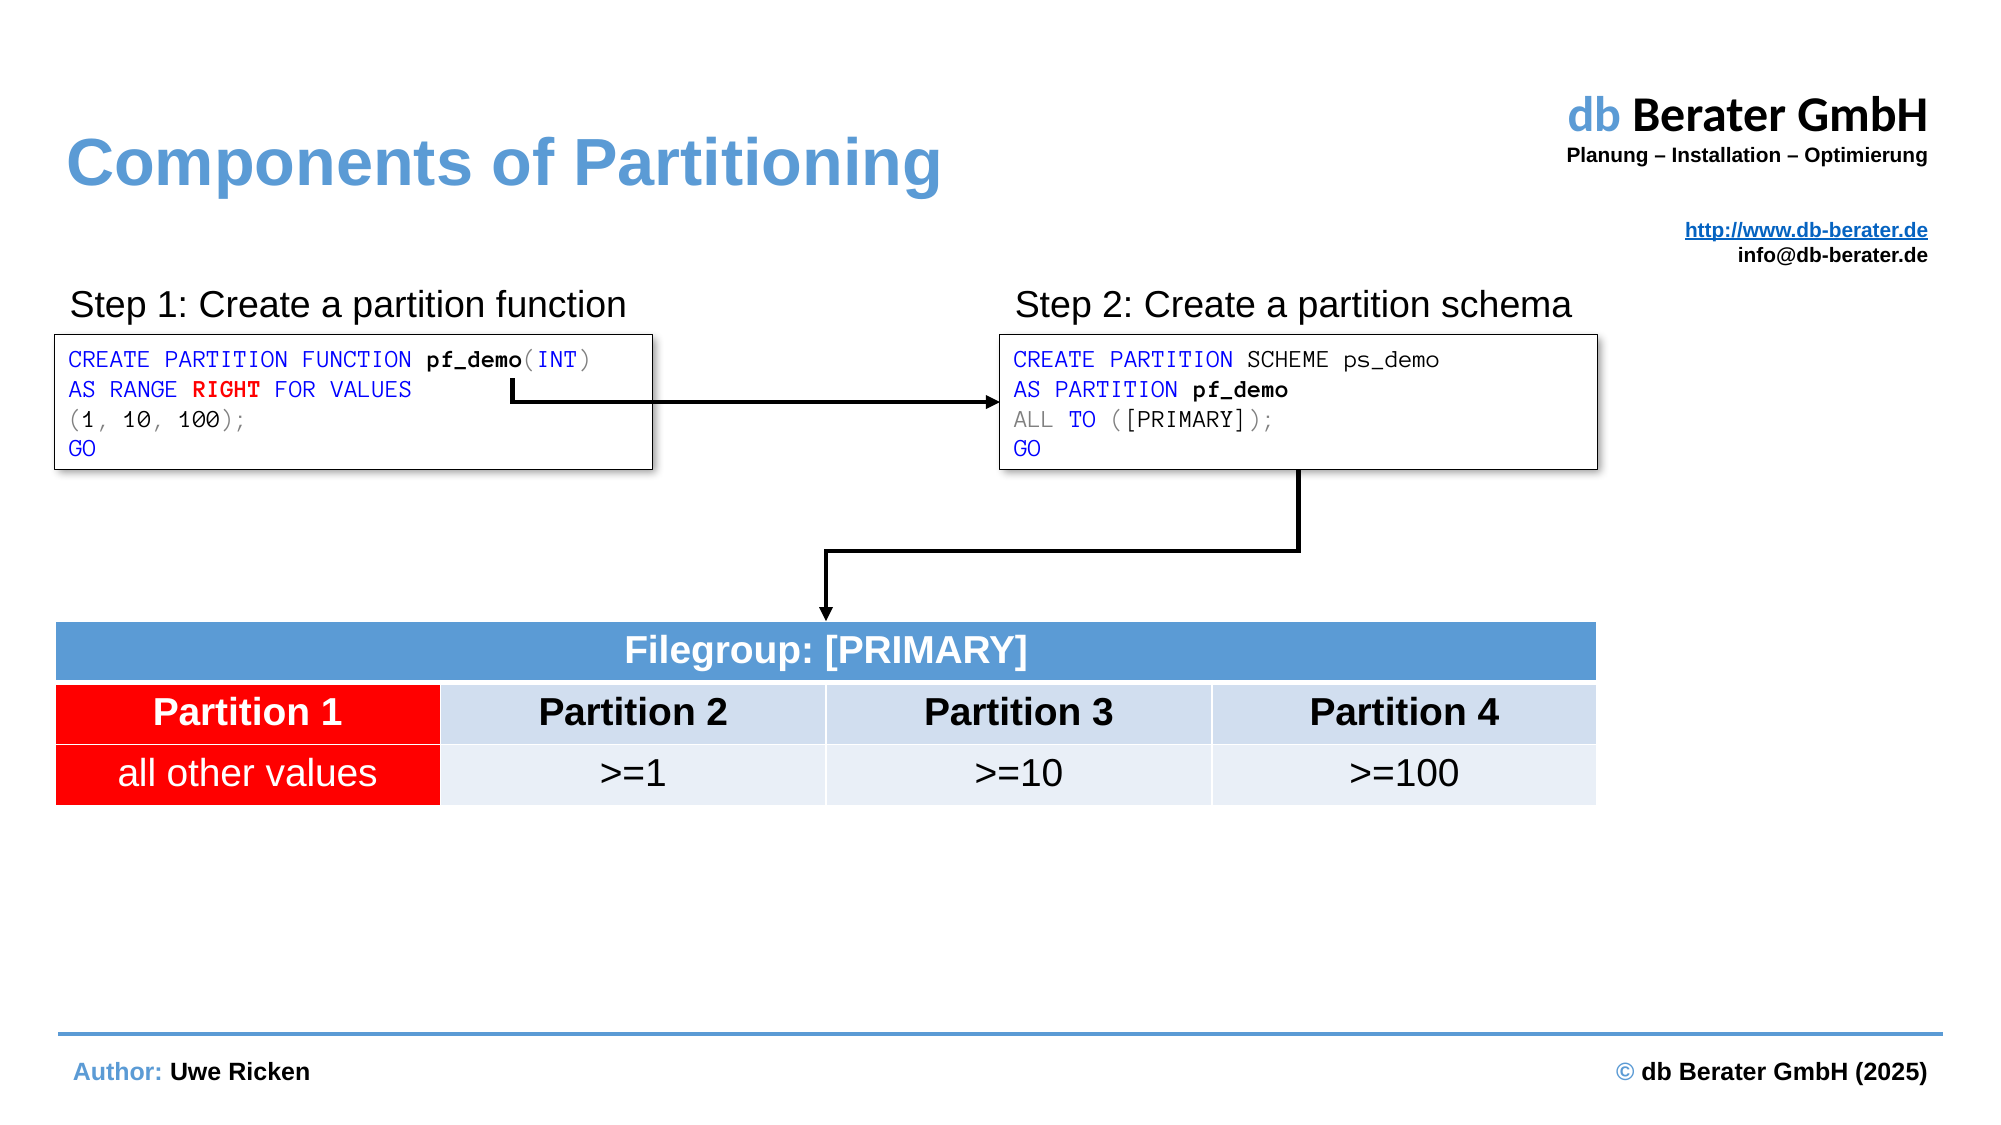

# Components of Partitioning
Step 1: Create a partition function
Step 2: Create a partition schema
CREATE PARTITION FUNCTION pf_demo(INT)
AS RANGE RIGHT FOR VALUES
(1, 10, 100);
GO
CREATE PARTITION SCHEME ps_demo
AS PARTITION pf_demo
ALL TO ([PRIMARY]);
GO

| Filegroup: [PRIMARY] |  |  |  |
| --- | --- | --- | --- |
| Partition 1 | Partition 2 | Partition 3 | Partition 4 |
| all other values | >=1 | >=10 | >=100 |